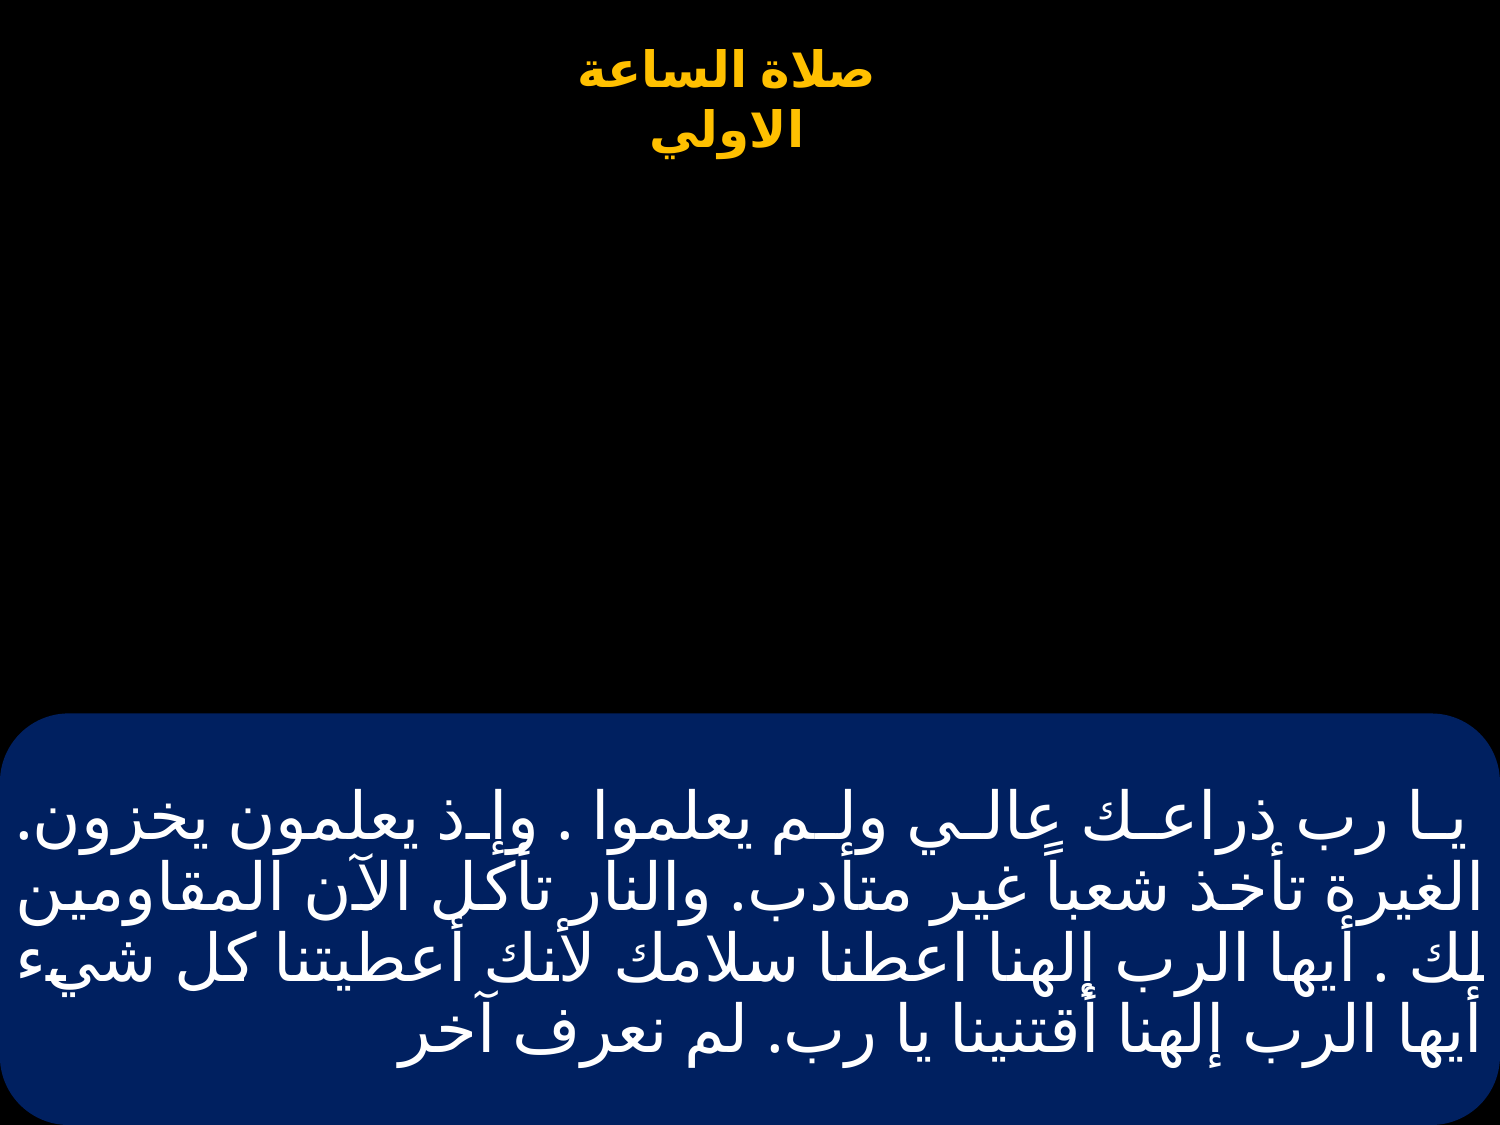

# يا رب ذراعك عالي ولم يعلموا . وإذ يعلمون يخزون. الغيرة تأخذ شعباً غير متأدب. والنار تأكل الآن المقاومين لك . أيها الرب إلهنا اعطنا سلامك لأنك أعطيتنا كل شيء أيها الرب إلهنا أقتنينا يا رب. لم نعرف آخر